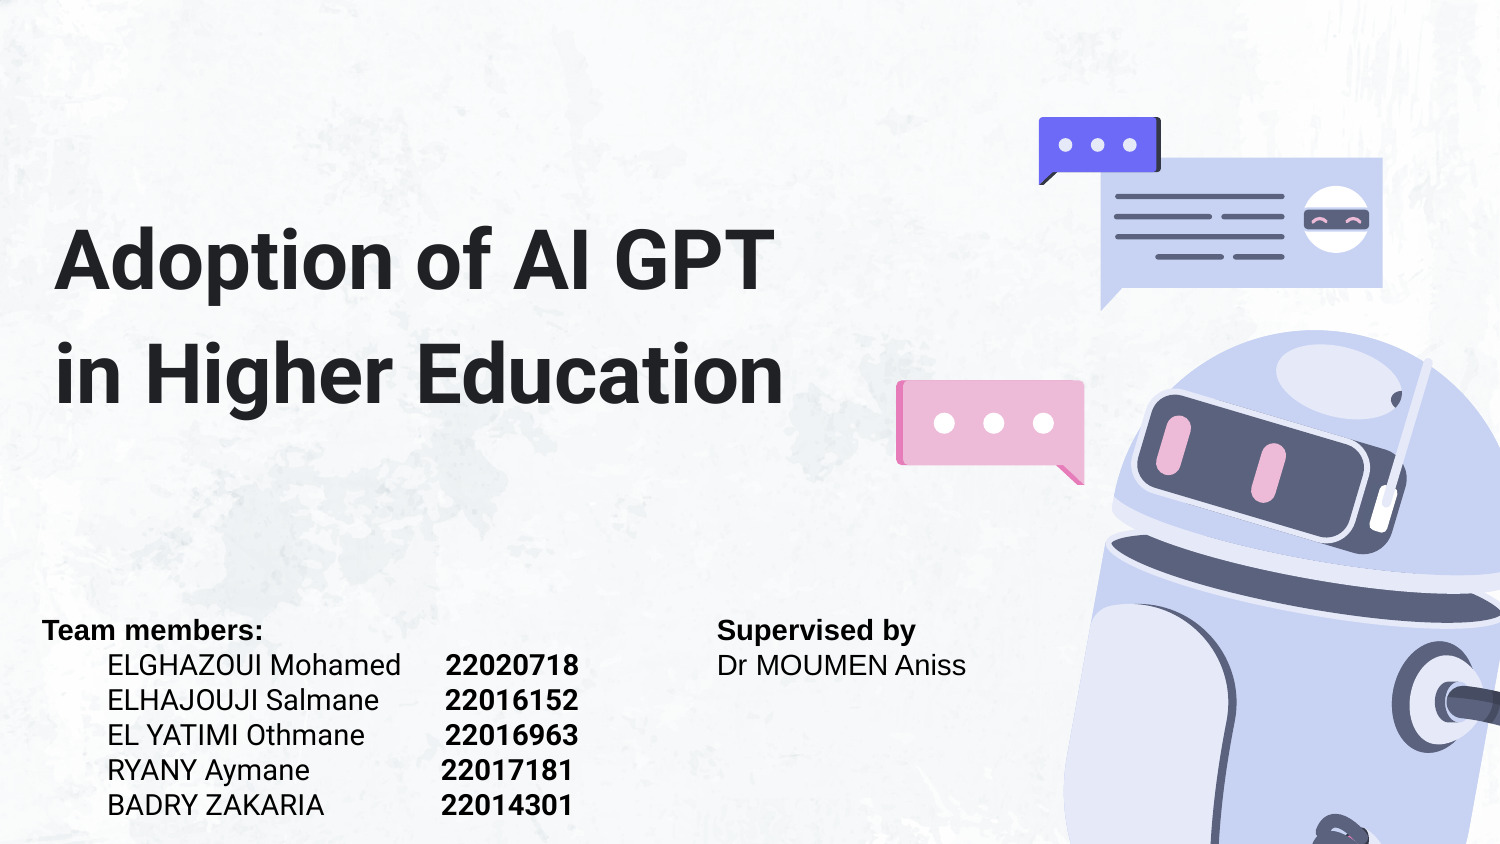

# Adoption of AI GPT in Higher Education

Team members:
         ELGHAZOUI Mohamed      22020718
         ELHAJOUJI Salmane         22016152
         EL YATIMI Othmane           22016963
         RYANY Aymane                  22017181
         BADRY ZAKARIA                22014301
Supervised by
Dr MOUMEN Aniss